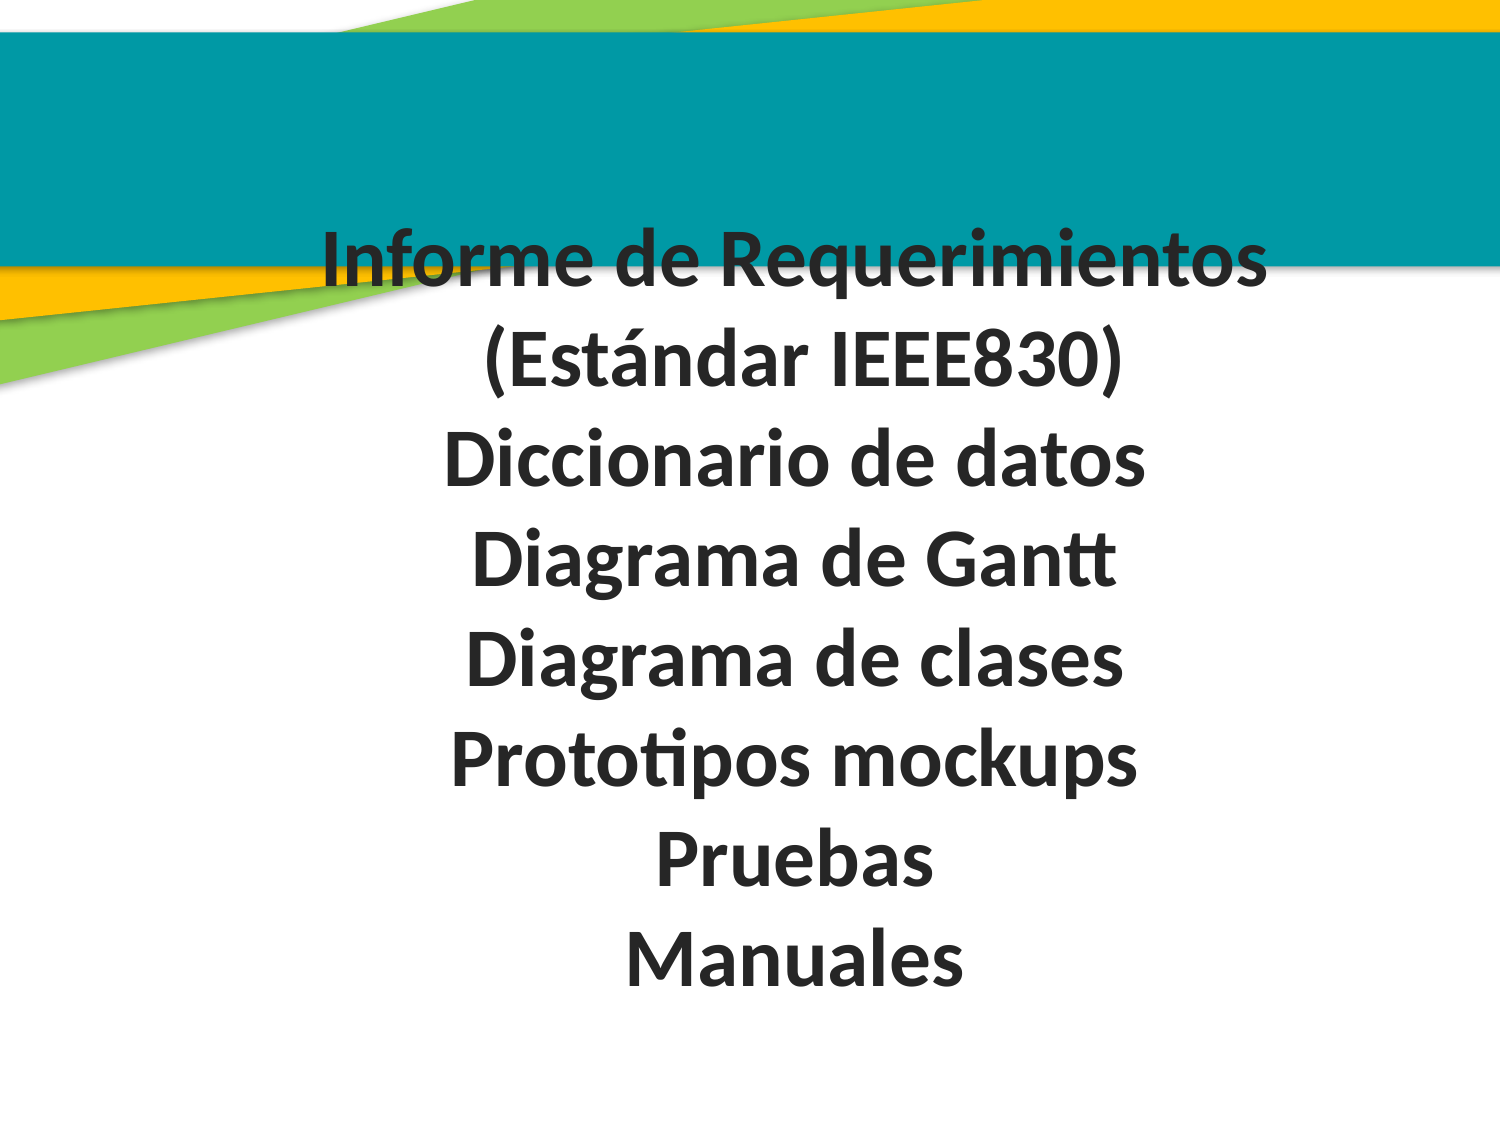

Informe de Requerimientos
 (Estándar IEEE830)
Diccionario de datos
Diagrama de Gantt
Diagrama de clases
Prototipos mockups
Pruebas
Manuales